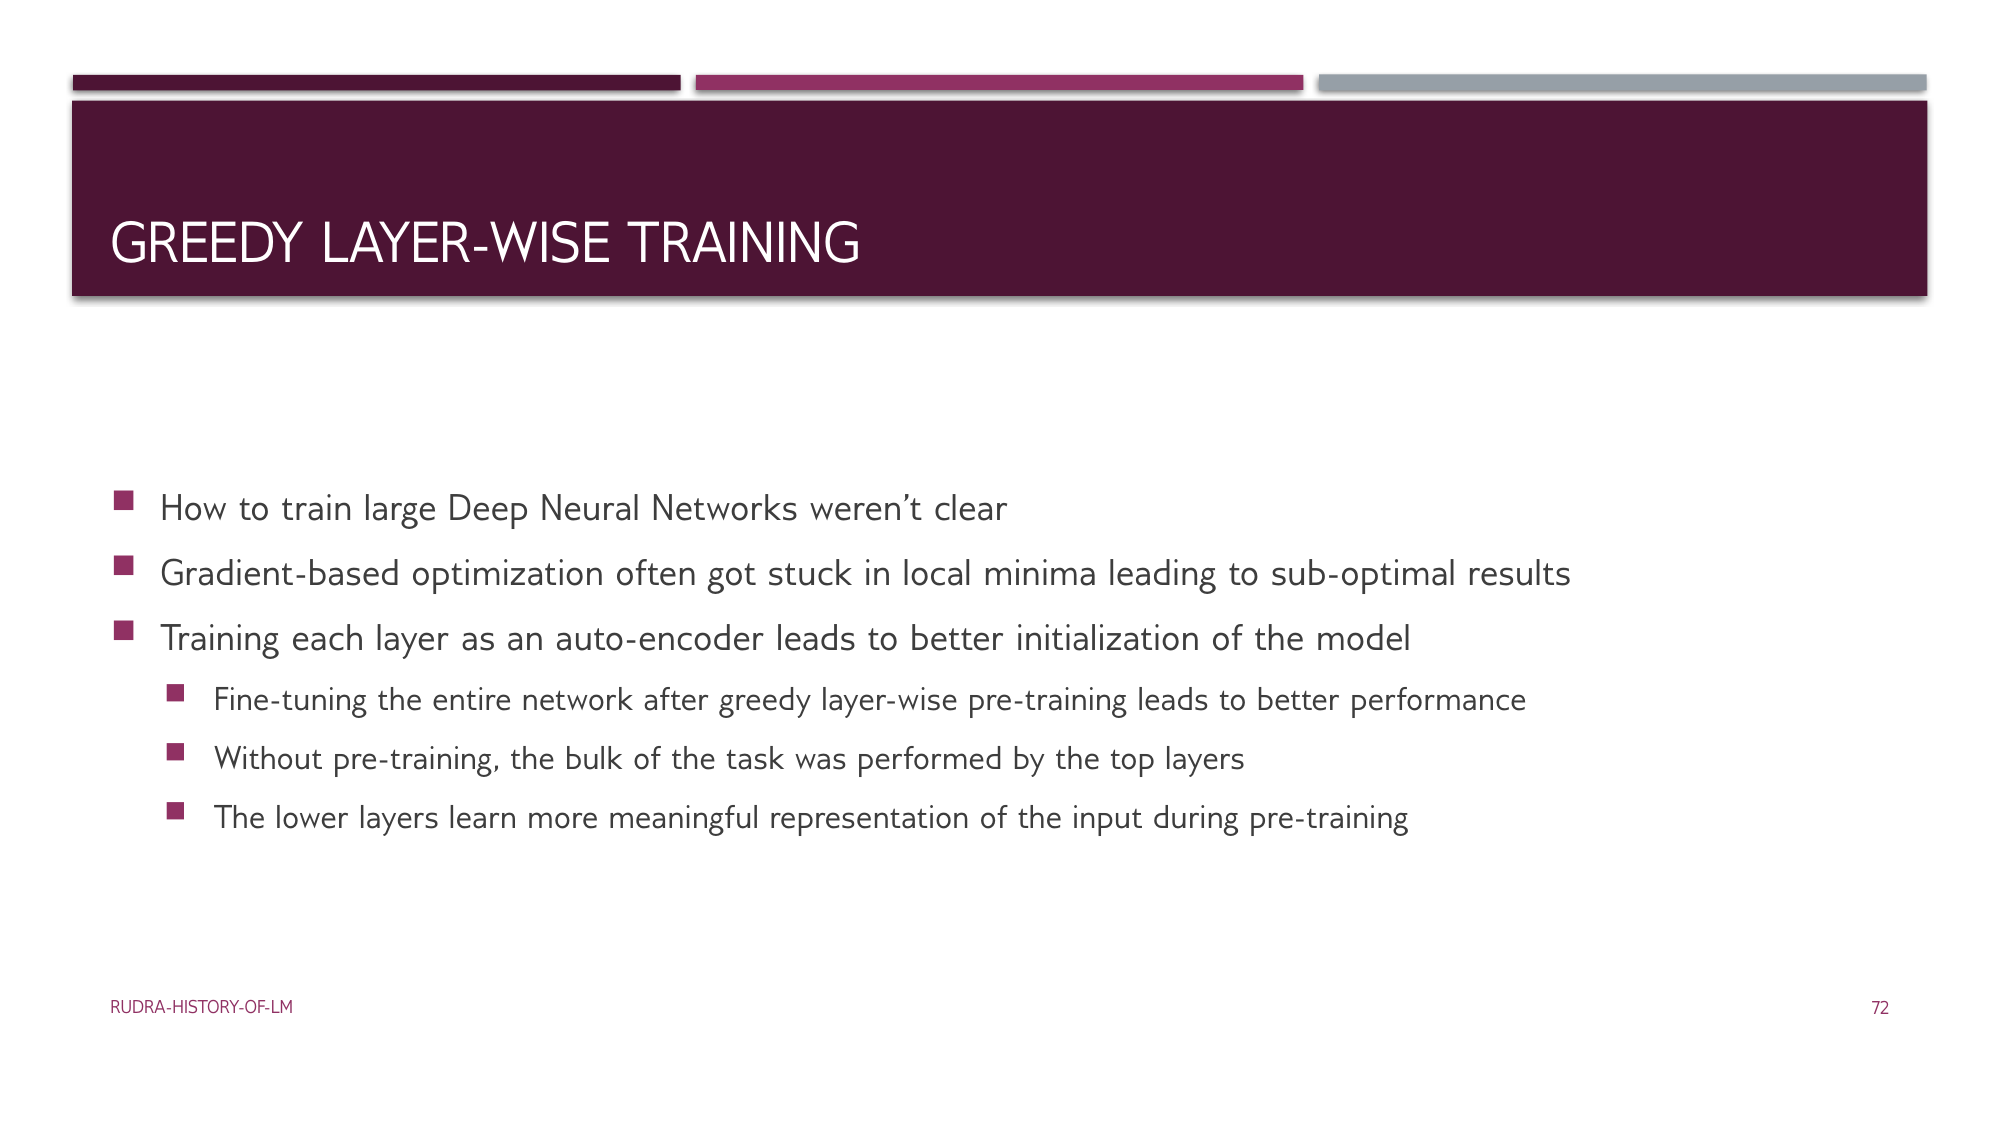

# Greedy Layer-Wise TraininG
How to train large Deep Neural Networks weren’t clear
Gradient-based optimization often got stuck in local minima leading to sub-optimal results
Training each layer as an auto-encoder leads to better initialization of the model
Fine-tuning the entire network after greedy layer-wise pre-training leads to better performance
Without pre-training, the bulk of the task was performed by the top layers
The lower layers learn more meaningful representation of the input during pre-training
Rudra-History-of-LM
72